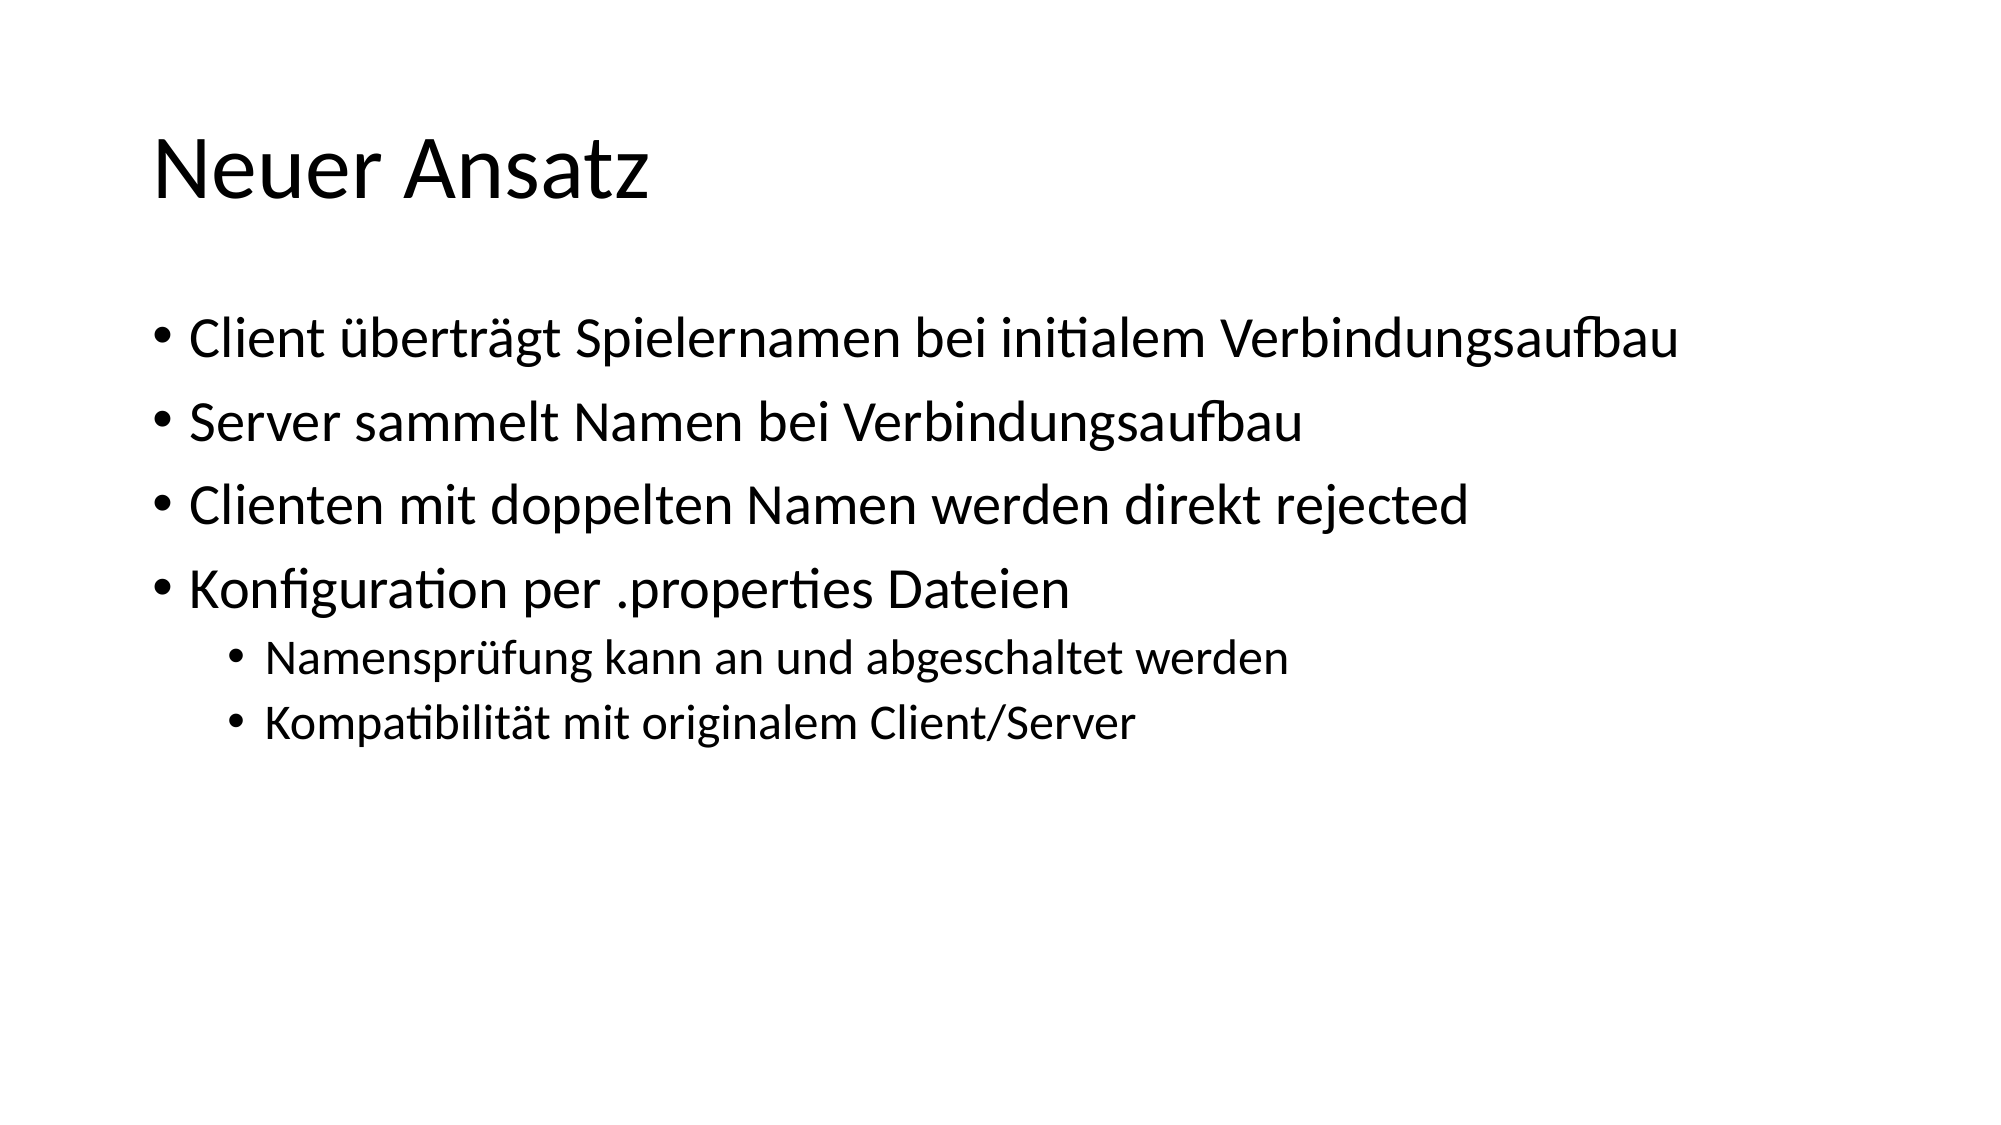

# Neuer Ansatz
Client überträgt Spielernamen bei initialem Verbindungsaufbau
Server sammelt Namen bei Verbindungsaufbau
Clienten mit doppelten Namen werden direkt rejected
Konfiguration per .properties Dateien
Namensprüfung kann an und abgeschaltet werden
Kompatibilität mit originalem Client/Server